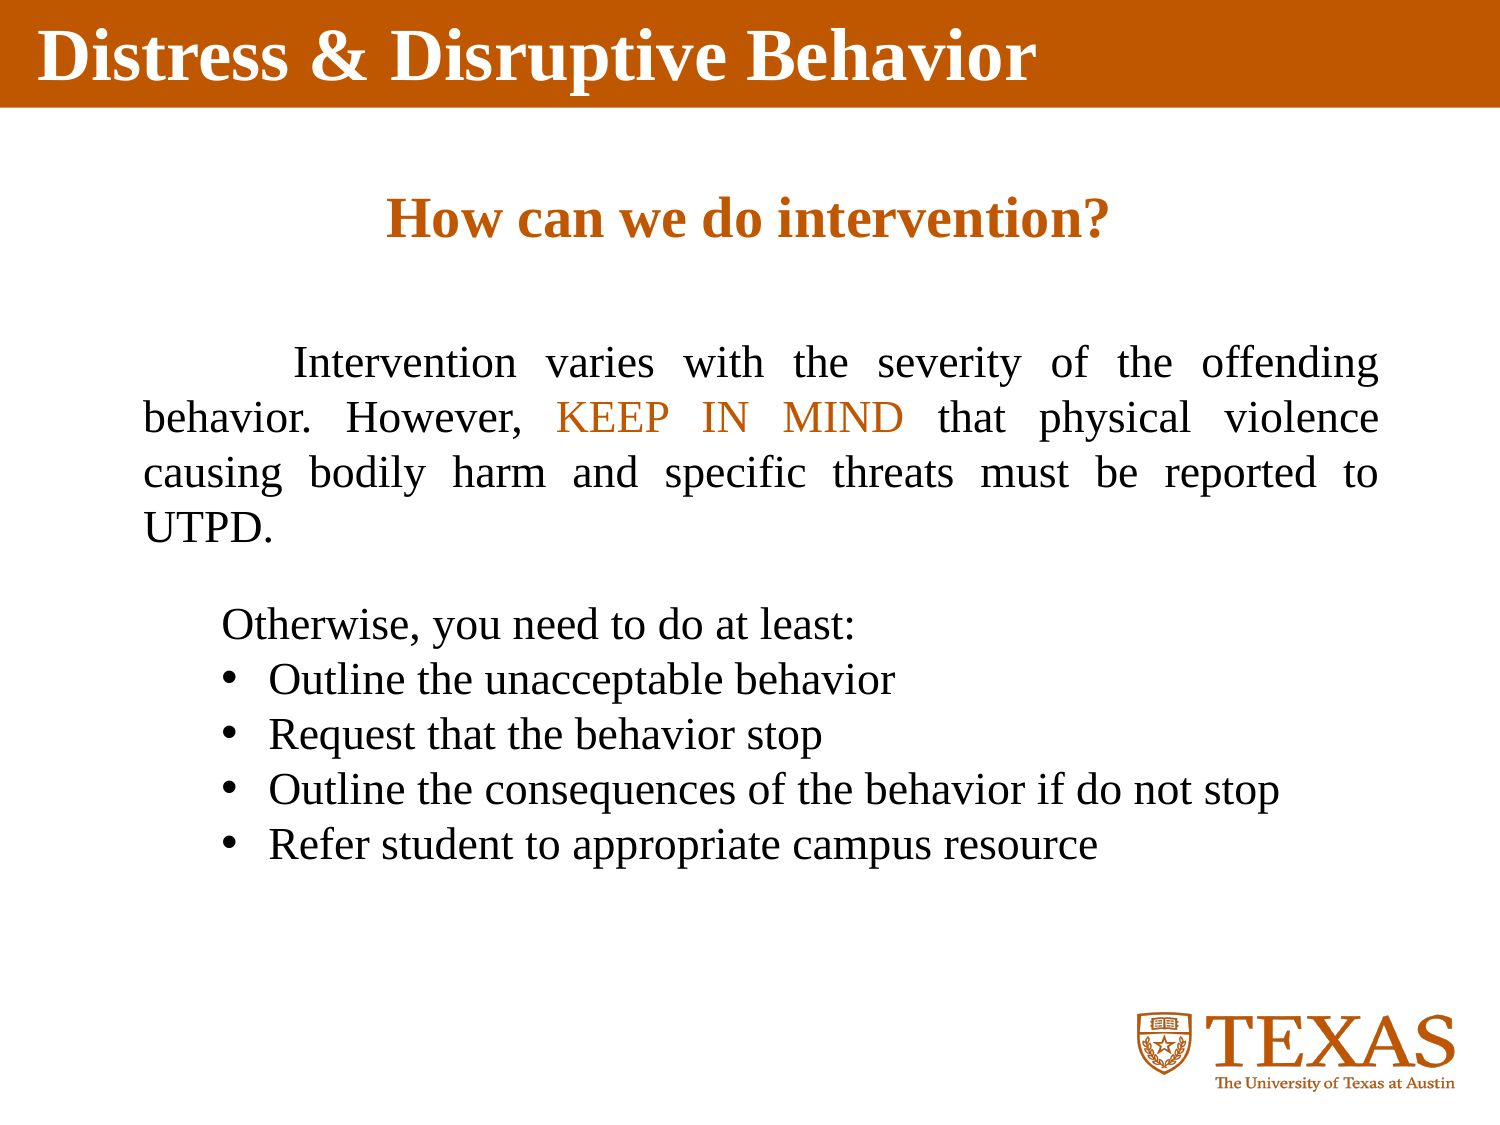

How can we do intervention?
	Intervention varies with the severity of the offending behavior. However, KEEP IN MIND that physical violence causing bodily harm and specific threats must be reported to UTPD.
Otherwise, you need to do at least:
Outline the unacceptable behavior
Request that the behavior stop
Outline the consequences of the behavior if do not stop
Refer student to appropriate campus resource